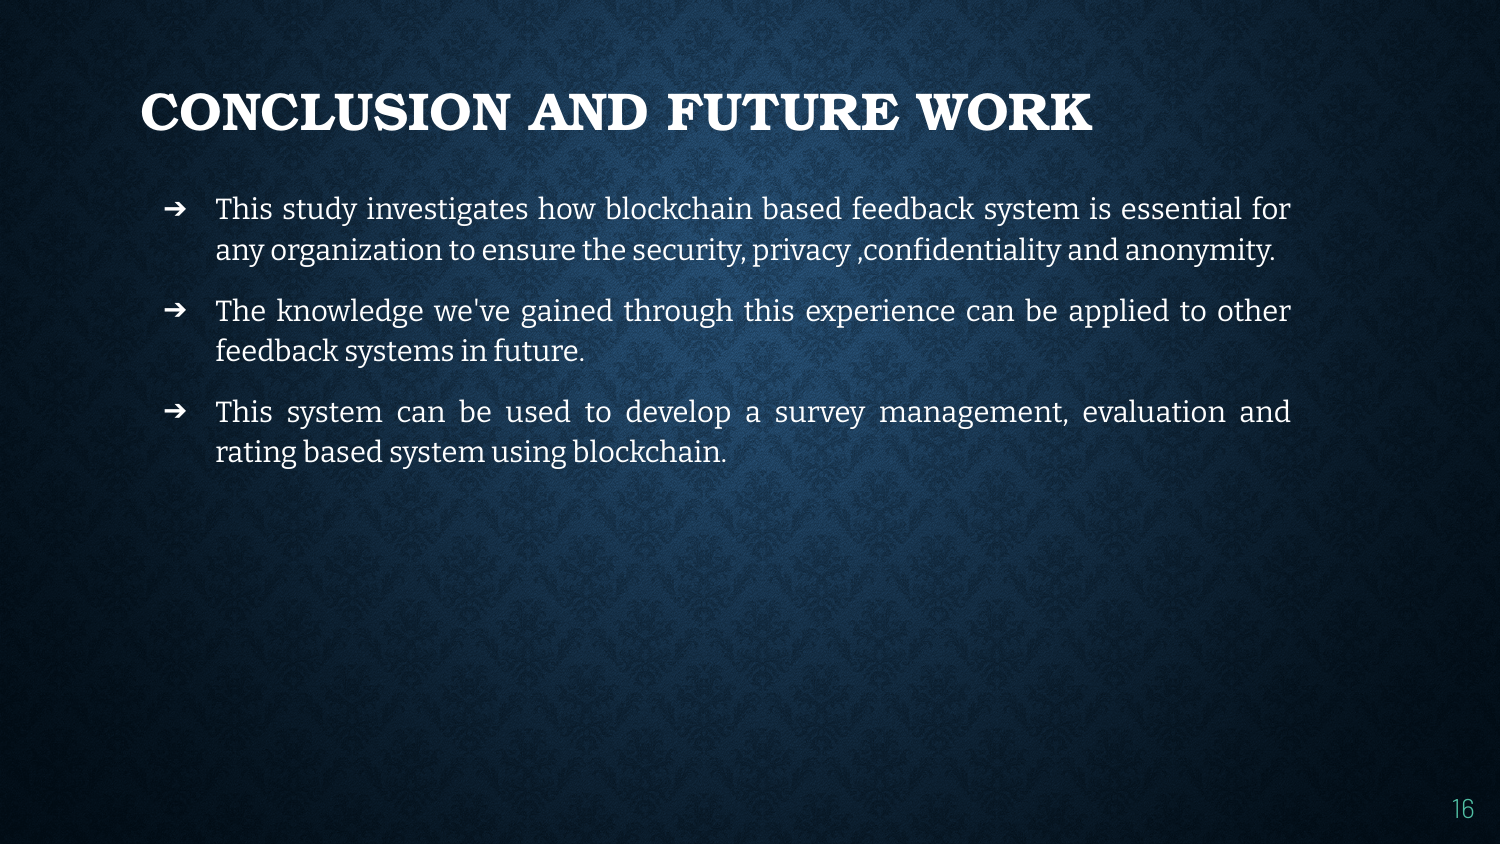

# CONCLUSION AND FUTURE WORK
This study investigates how blockchain based feedback system is essential for any organization to ensure the security, privacy ,confidentiality and anonymity.
The knowledge we've gained through this experience can be applied to other feedback systems in future.
This system can be used to develop a survey management, evaluation and rating based system using blockchain.
16